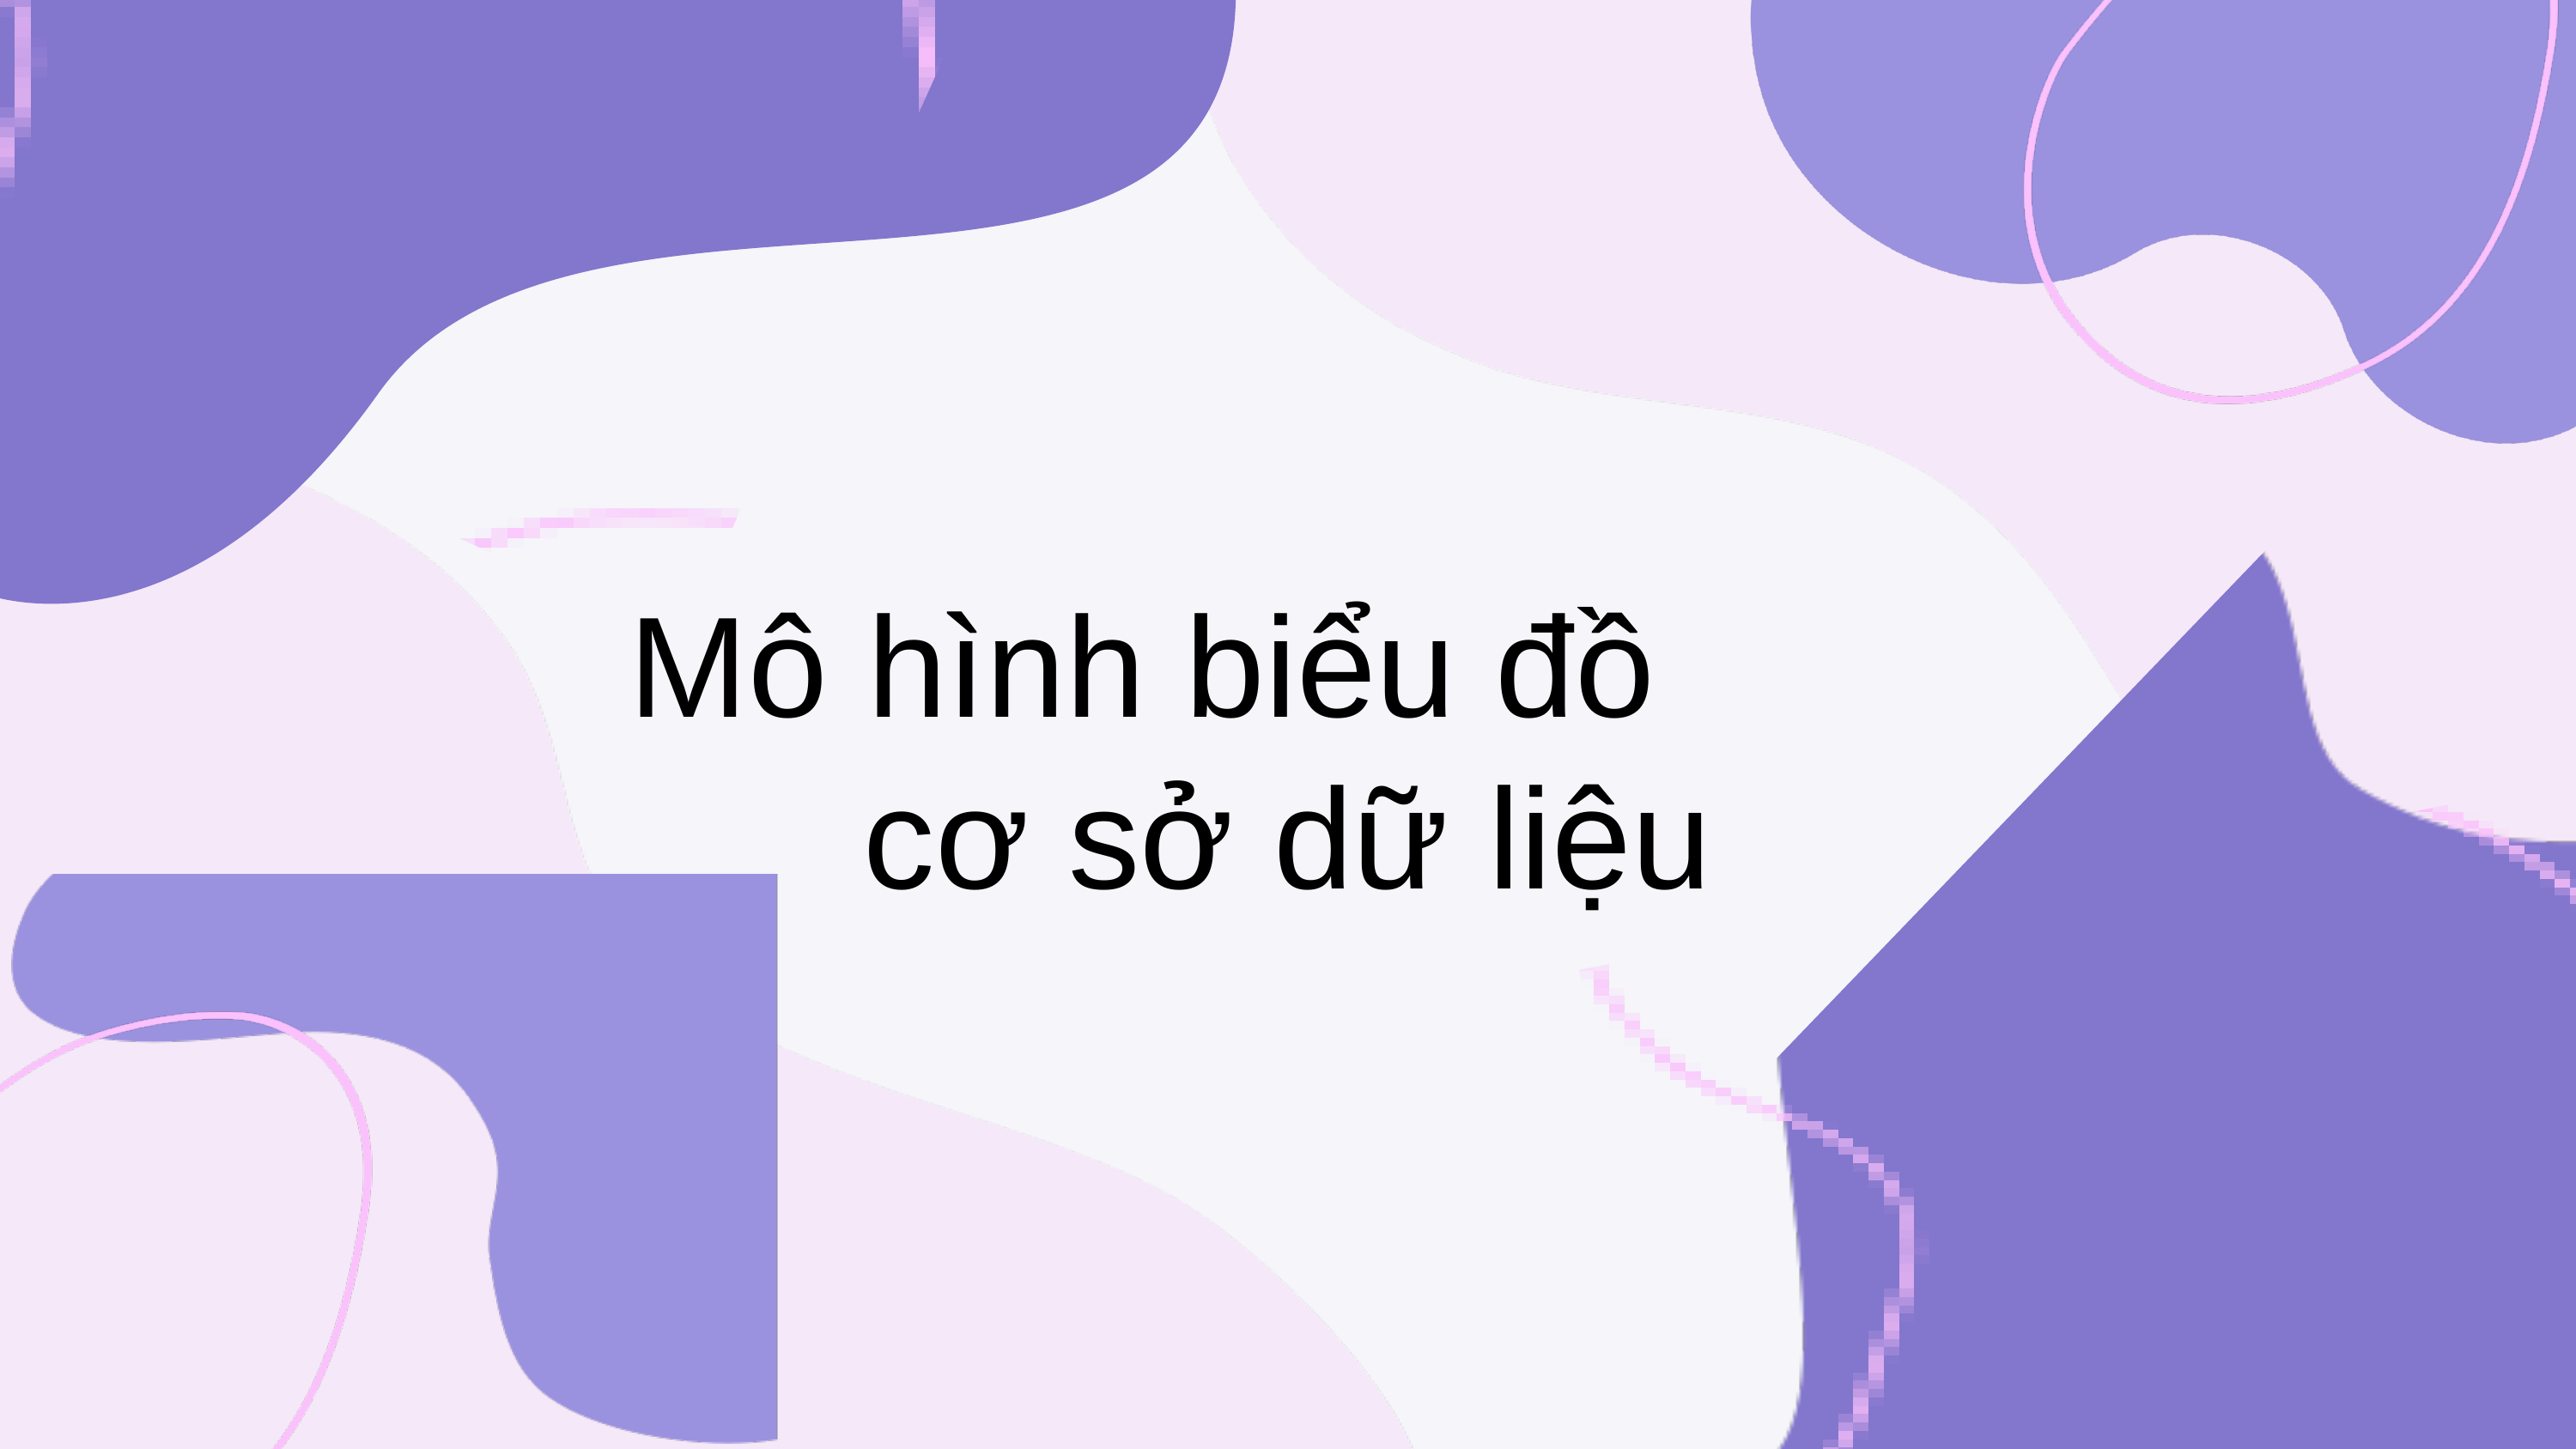

Mô hình biểu đồ
cơ sở dữ liệu